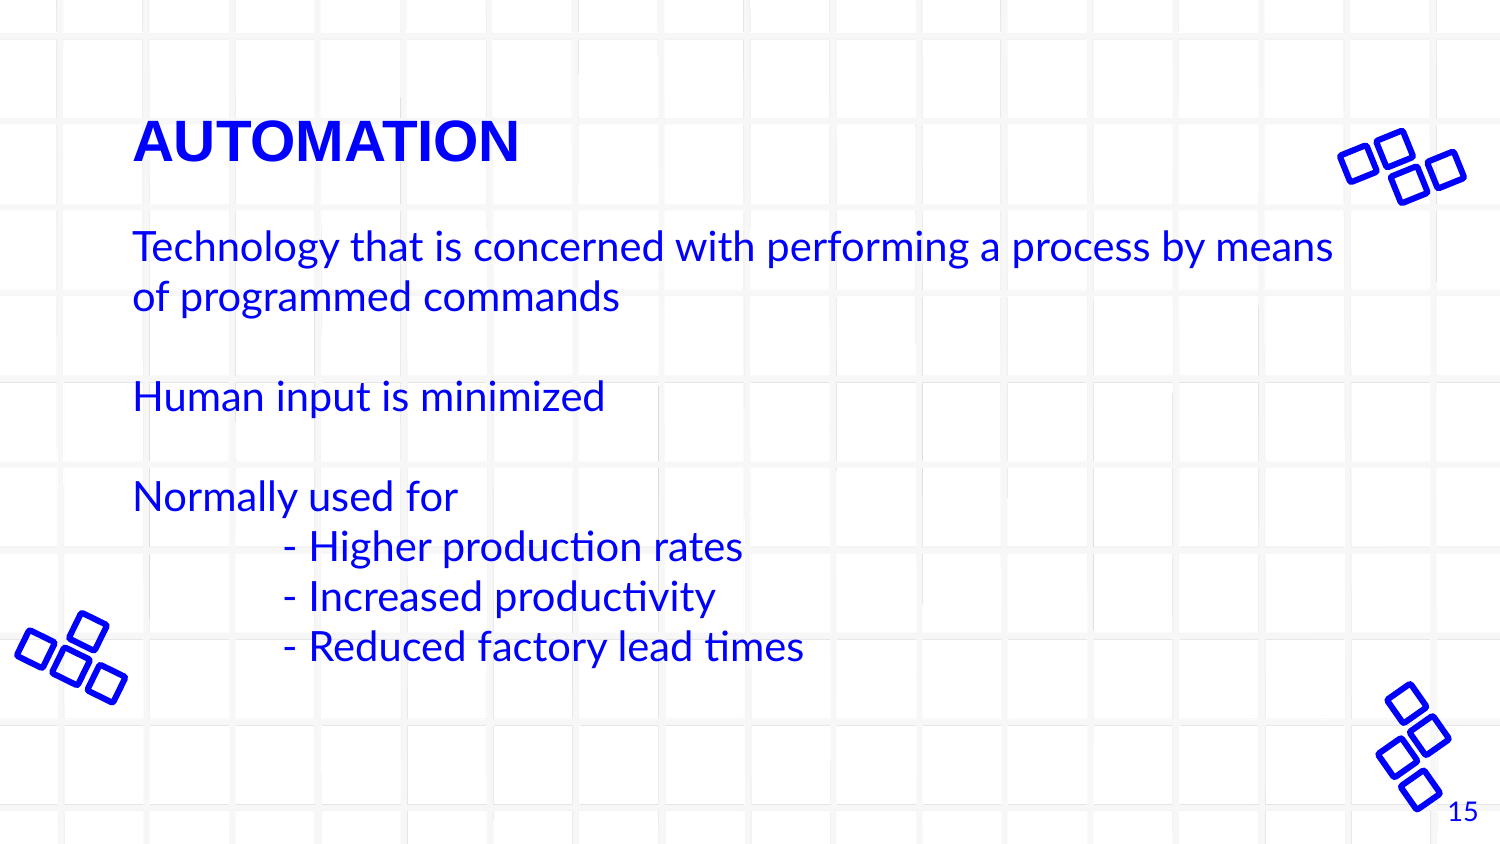

# AUTOMATION
Technology that is concerned with performing a process by means of programmed commands

Human input is minimized

Normally used for
	- Higher production rates
	- Increased productivity
	- Reduced factory lead times

15